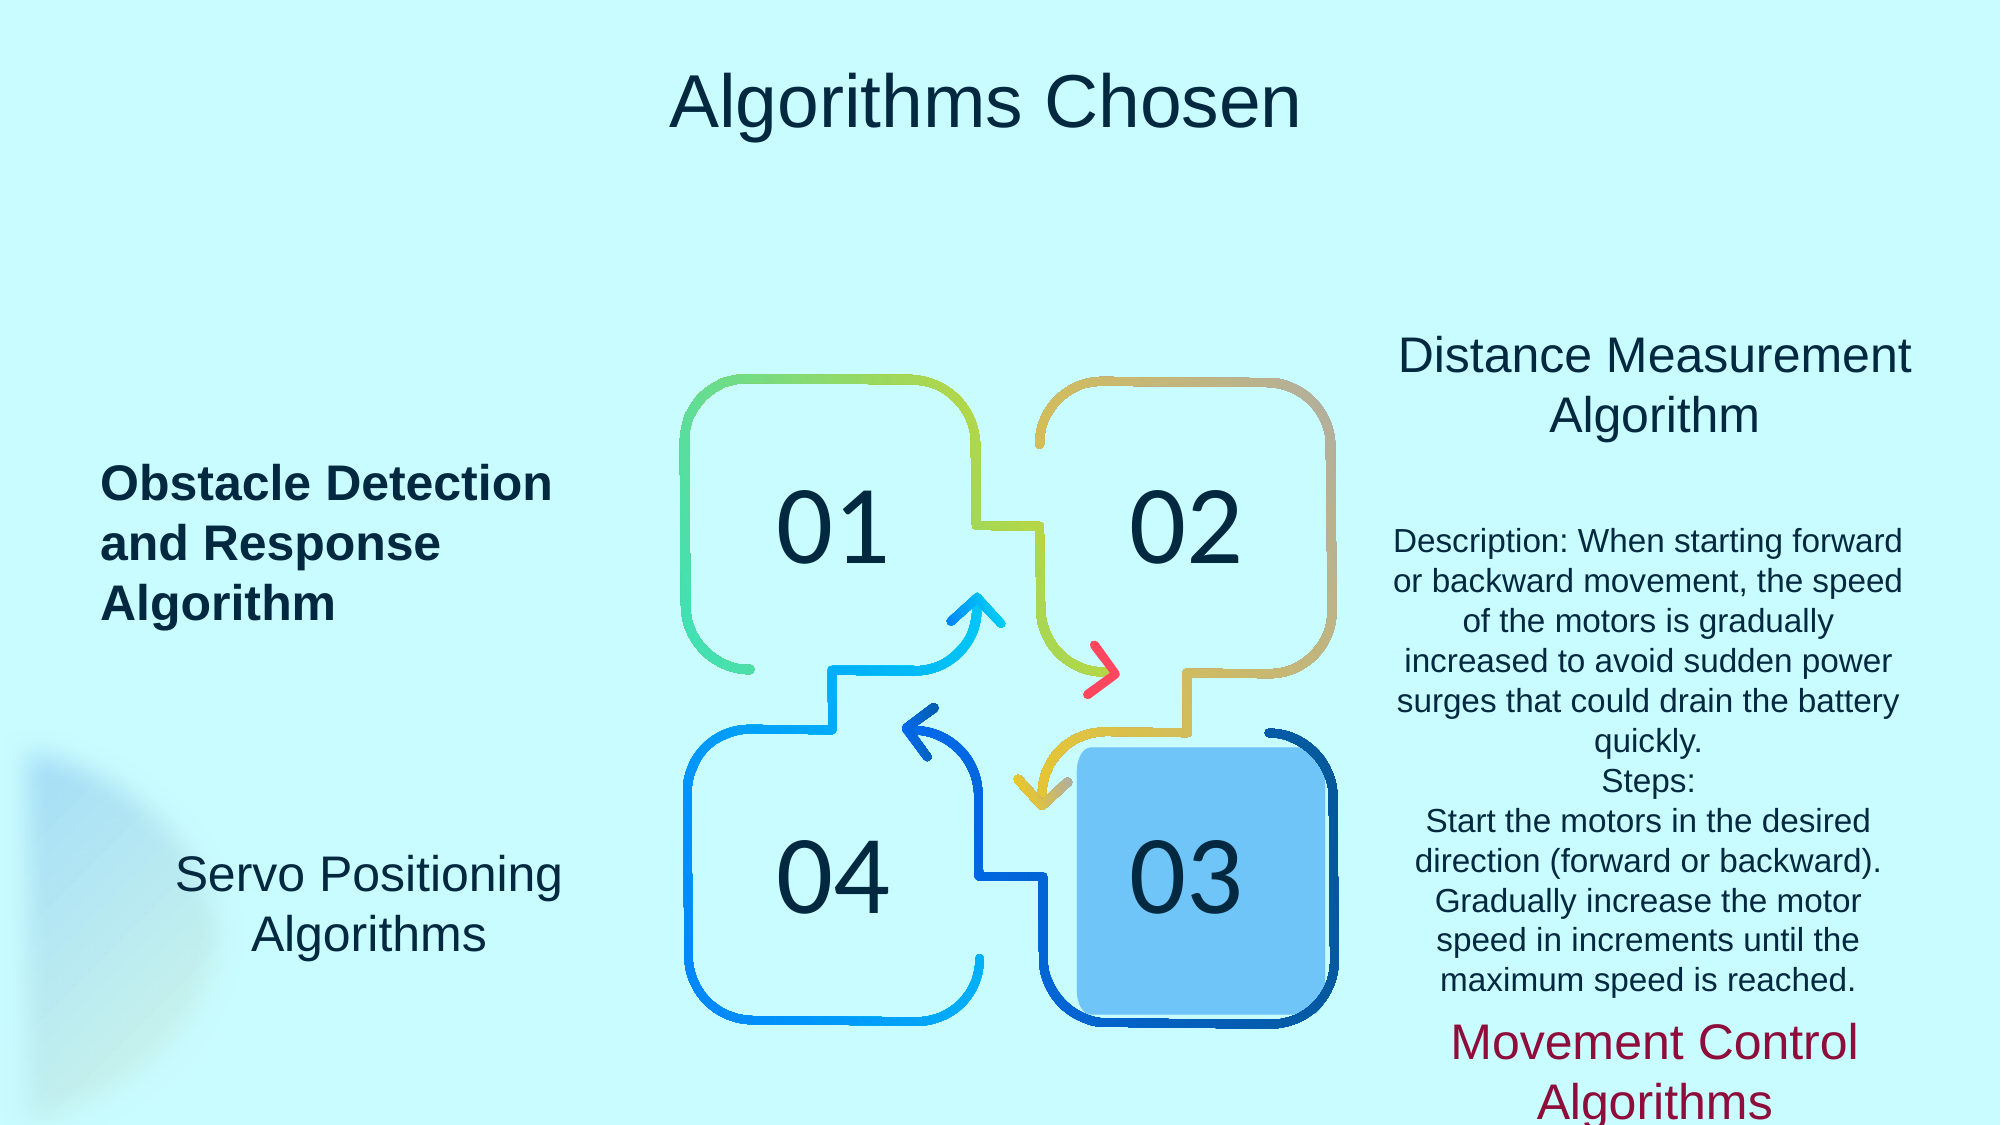

Algorithms Chosen
Obstacle Avoidance System
Description: This algorithm uses an ultrasonic sensor to measure the distance to an object.
Steps:
Trigger the ultrasonic sensor to send a pulse.
Measure the time taken for the echo to return.
Convert the time into a distance measurement (in centimeters).
Return the measured distance. If no echo is received (distance is 0), return a default large distance (250 cm).
Distance Measurement Algorithm

Obstacle Detection and Response Algorithm
01
02
Description: When starting forward or backward movement, the speed of the motors is gradually increased to avoid sudden power surges that could drain the battery quickly.
Steps:
Start the motors in the desired direction (forward or backward).
Gradually increase the motor speed in increments until the maximum speed is reached.

Description: This algorithm positions the servo motor to direct the ultrasonic sensor to look right or left and measure the distance.
Steps:
Move the servo to a predefined angle (right or left).
Wait for the servo to reach the position.
Measure the distance using the ultrasonic sensor.
Return the servo to the center position.

04
03
Servo Positioning Algorithms
Movement Control Algorithms
Working Principle
Continuously scan for obstacles.
Calculate distance and determine if the path is clear.
Navigate around detected obstacles.